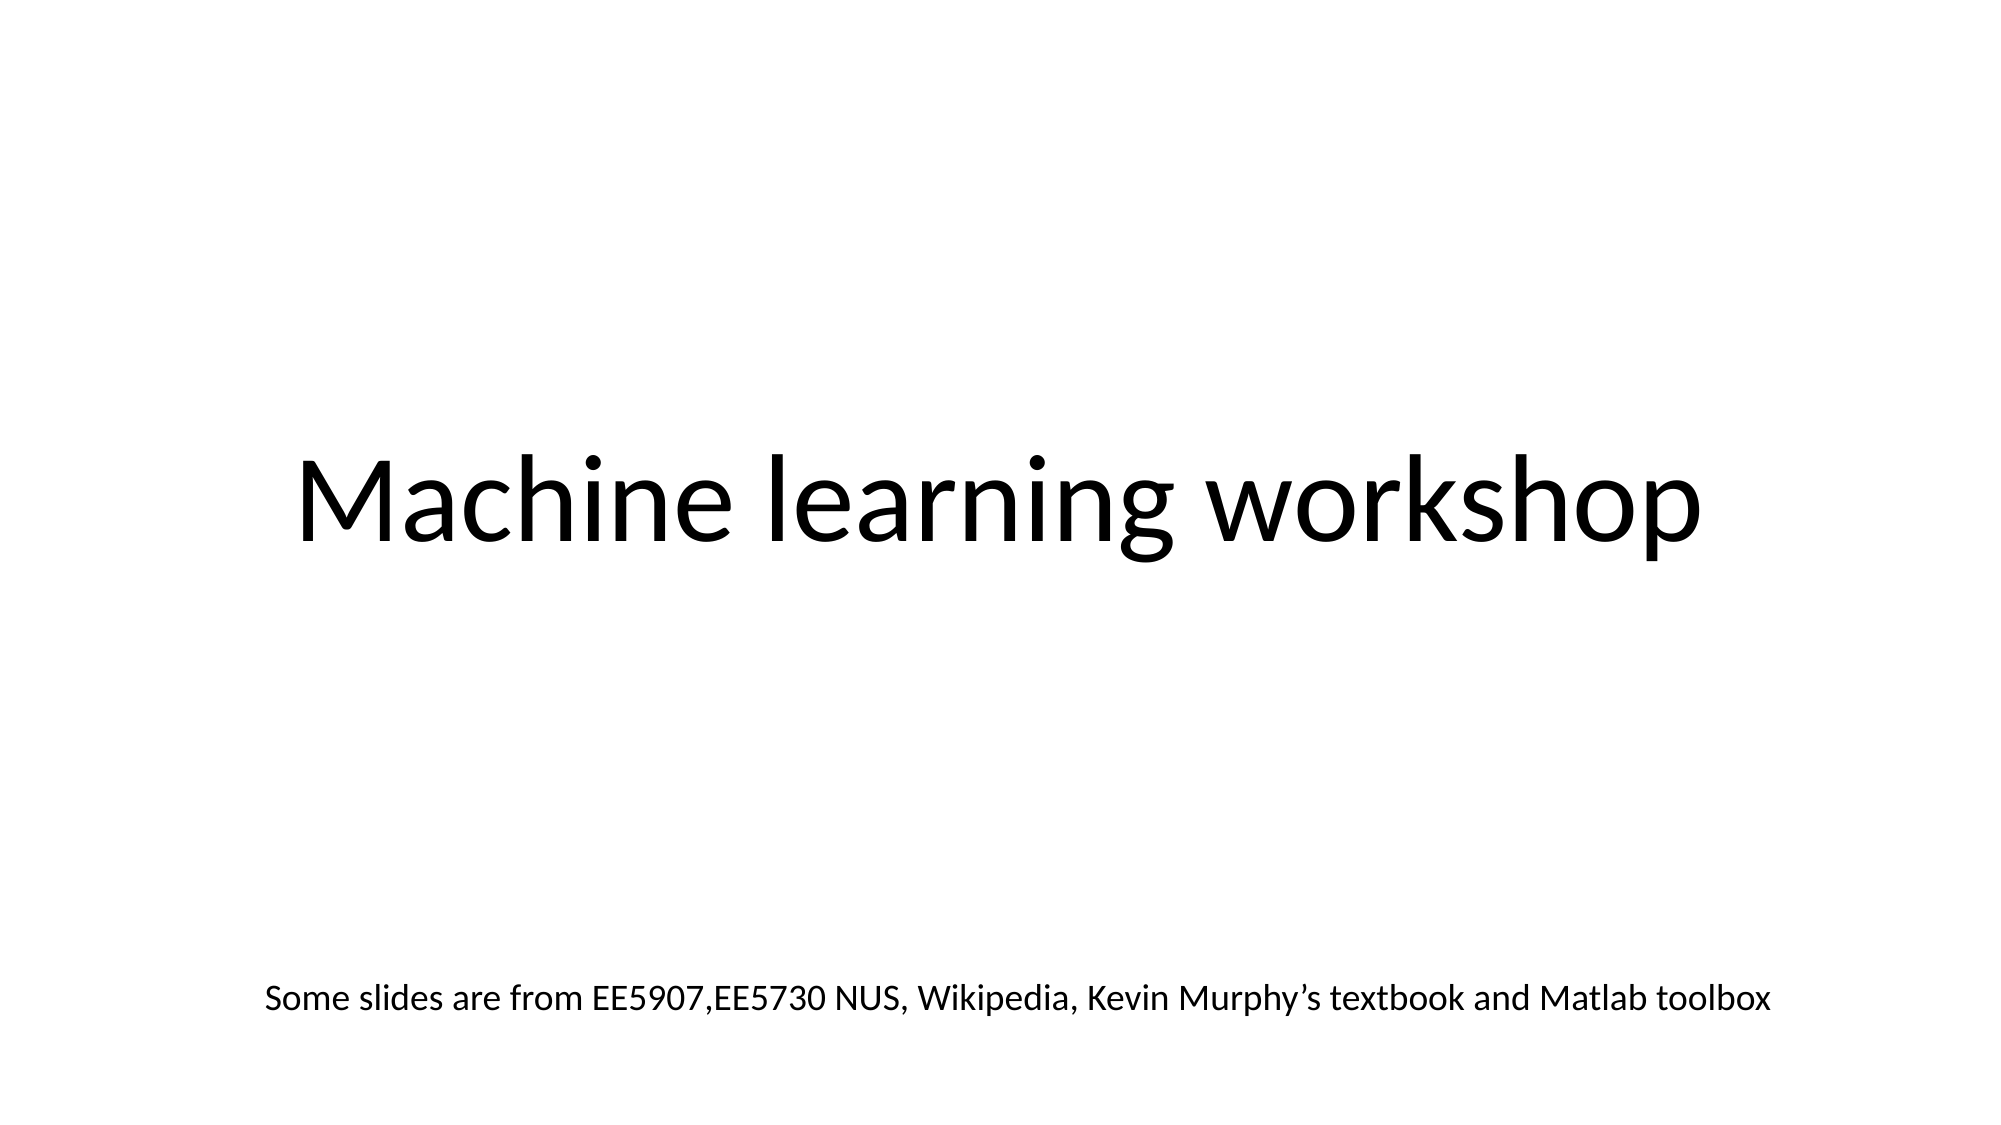

# Machine learning workshop

Some slides are from EE5907,EE5730 NUS, Wikipedia, Kevin Murphy’s textbook and Matlab toolbox